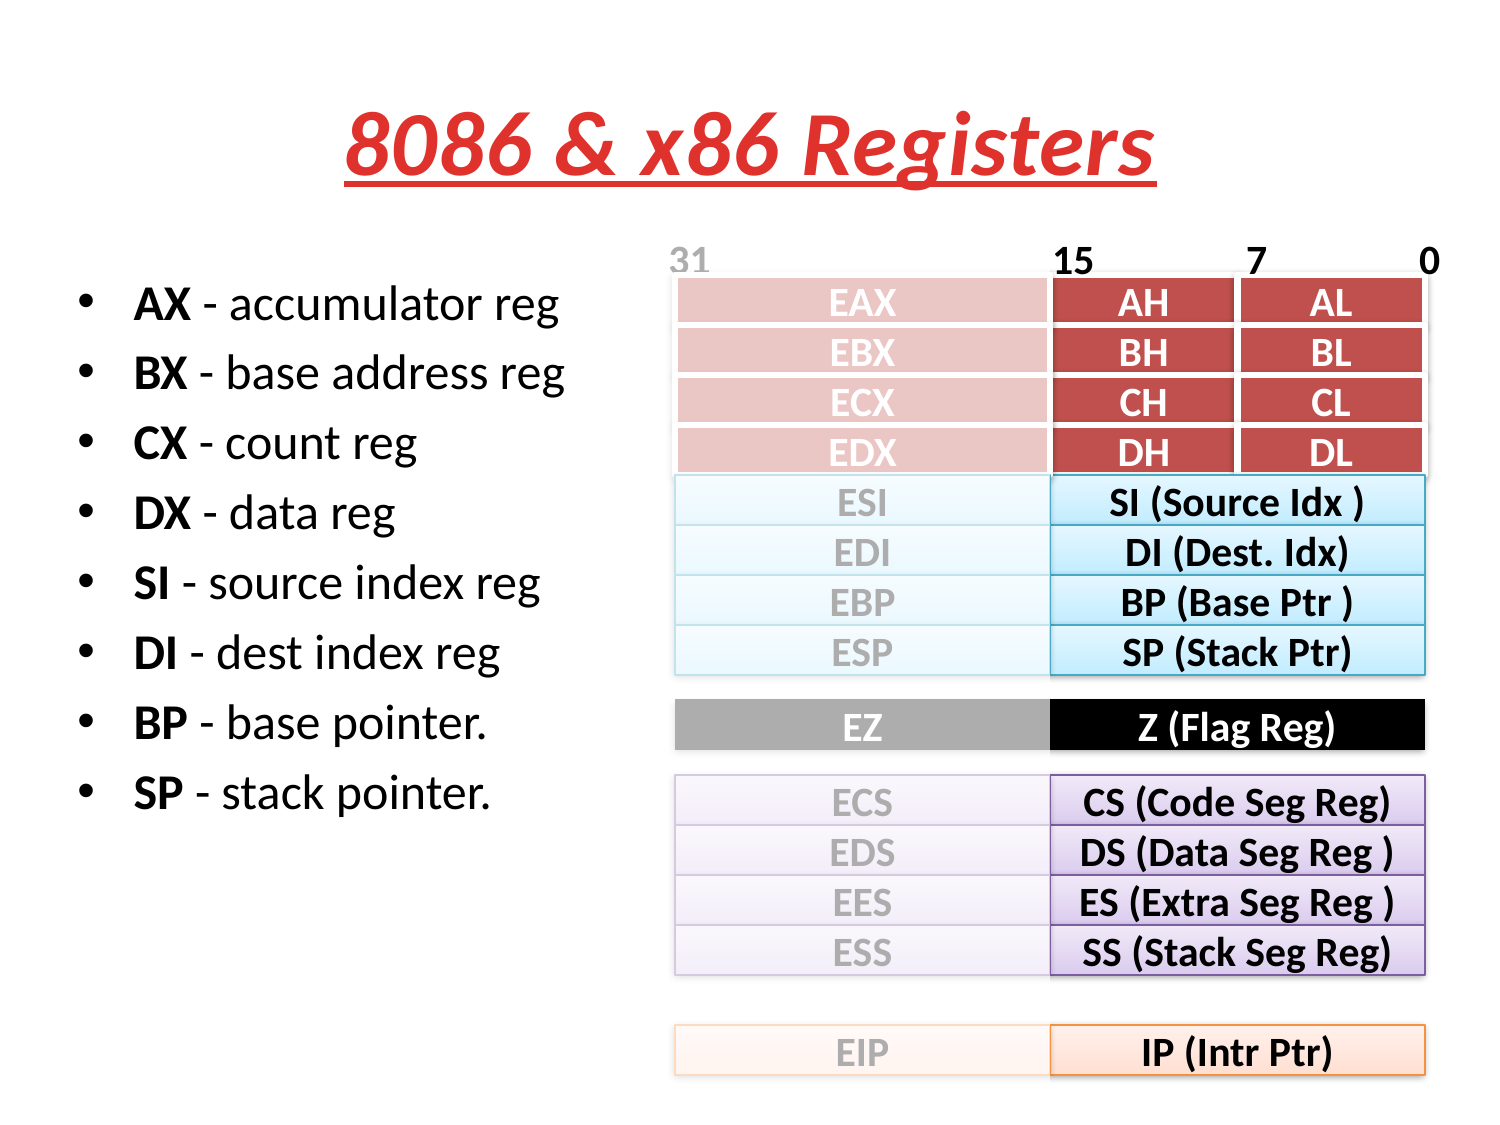

8086 & x86 Registers

   31                                    15                7                0
AX - accumulator reg
BX - base address reg
CX - count reg
DX - data reg
SI - source index reg
DI - dest index reg
BP - base pointer.
SP - stack pointer.
EAX
AH
AL
EBX
BH
BL
ECX
CH
CL
EDX
DH
DL
ESI
SI (Source Idx )
EDI
DI (Dest. Idx)
EBP
BP (Base Ptr )
ESP
SP (Stack Ptr)
EZ
Z (Flag Reg)
ECS
CS (Code Seg Reg)
EDS
DS (Data Seg Reg )
EES
ES (Extra Seg Reg )
ESS
SS (Stack Seg Reg)
EIP
IP (Intr Ptr)